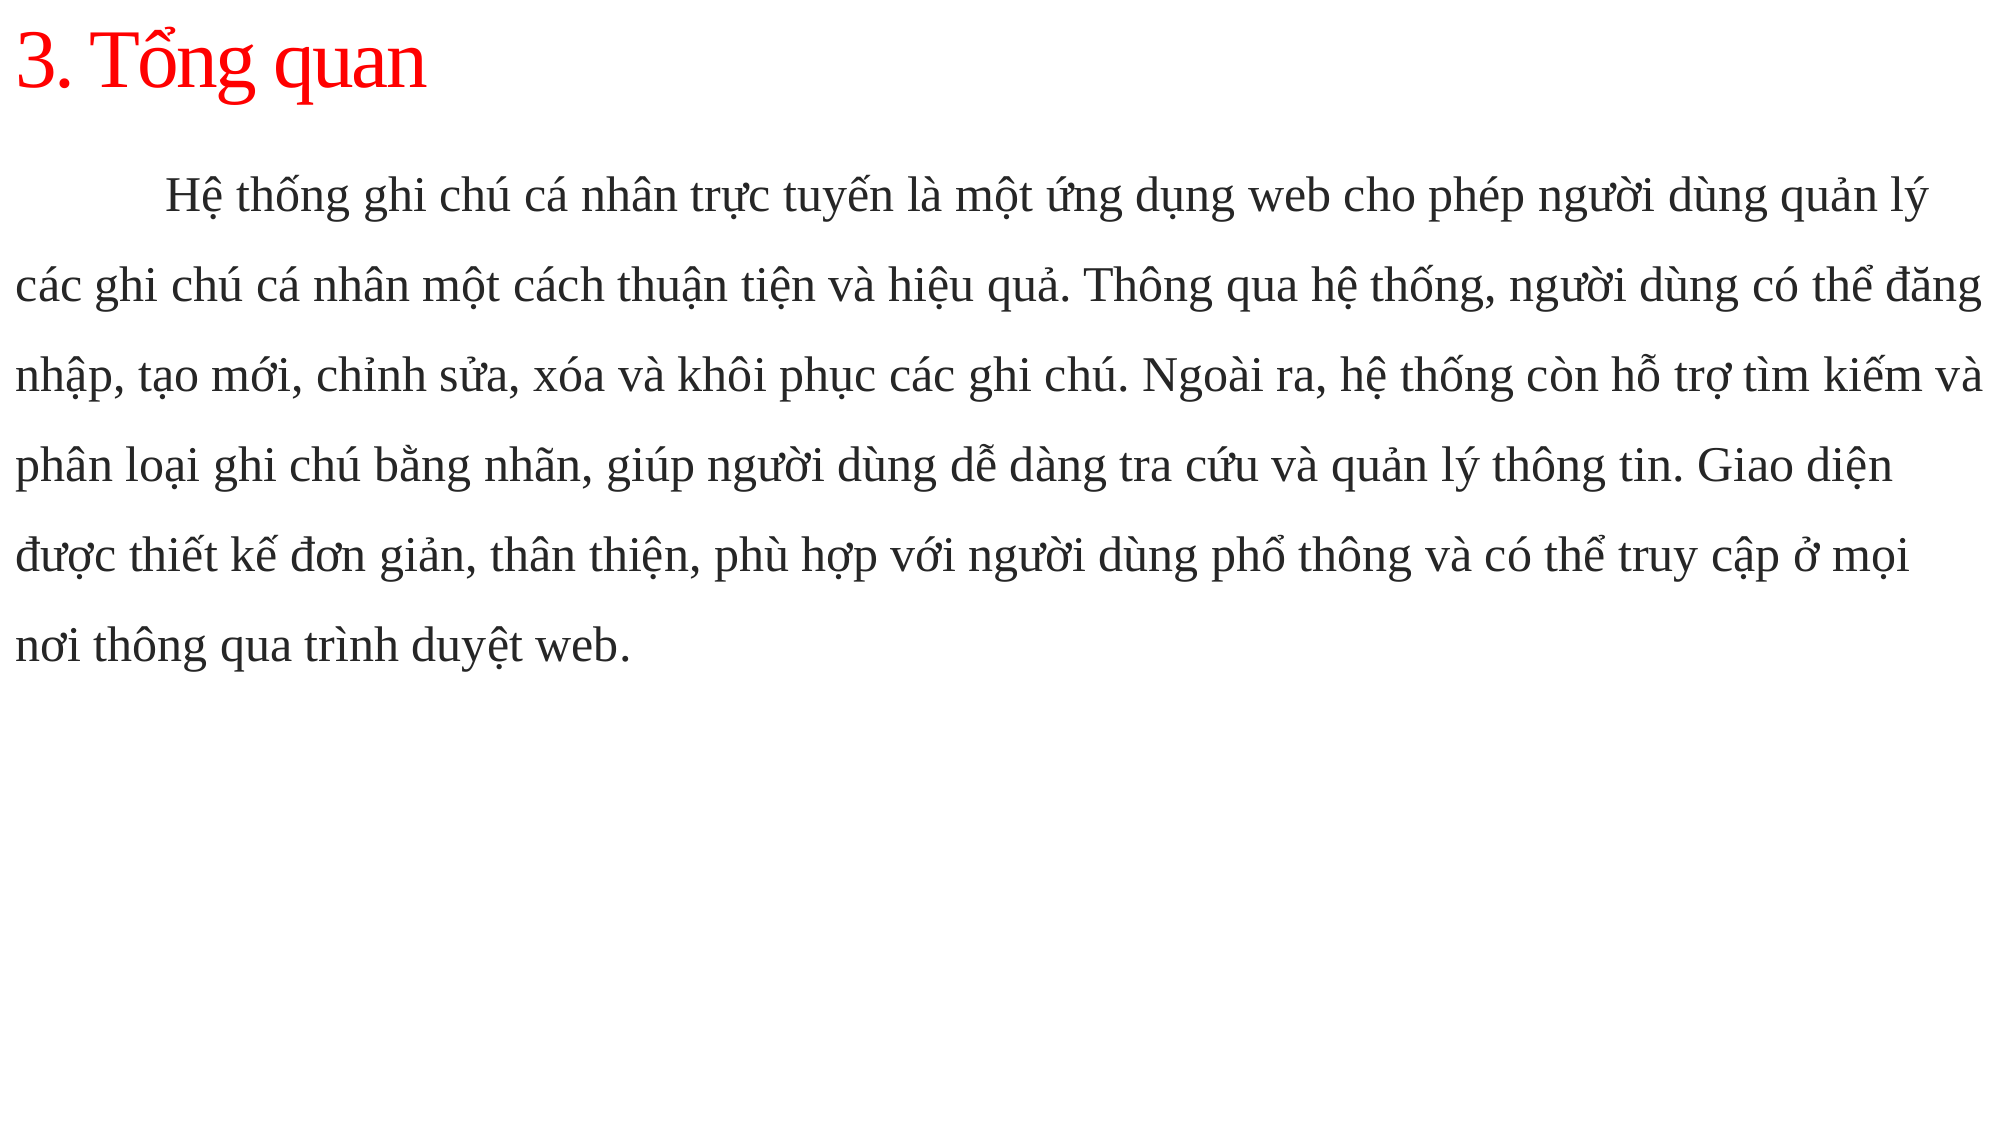

# 3. Tổng quan
	Hệ thống ghi chú cá nhân trực tuyến là một ứng dụng web cho phép người dùng quản lý các ghi chú cá nhân một cách thuận tiện và hiệu quả. Thông qua hệ thống, người dùng có thể đăng nhập, tạo mới, chỉnh sửa, xóa và khôi phục các ghi chú. Ngoài ra, hệ thống còn hỗ trợ tìm kiếm và phân loại ghi chú bằng nhãn, giúp người dùng dễ dàng tra cứu và quản lý thông tin. Giao diện được thiết kế đơn giản, thân thiện, phù hợp với người dùng phổ thông và có thể truy cập ở mọi nơi thông qua trình duyệt web.